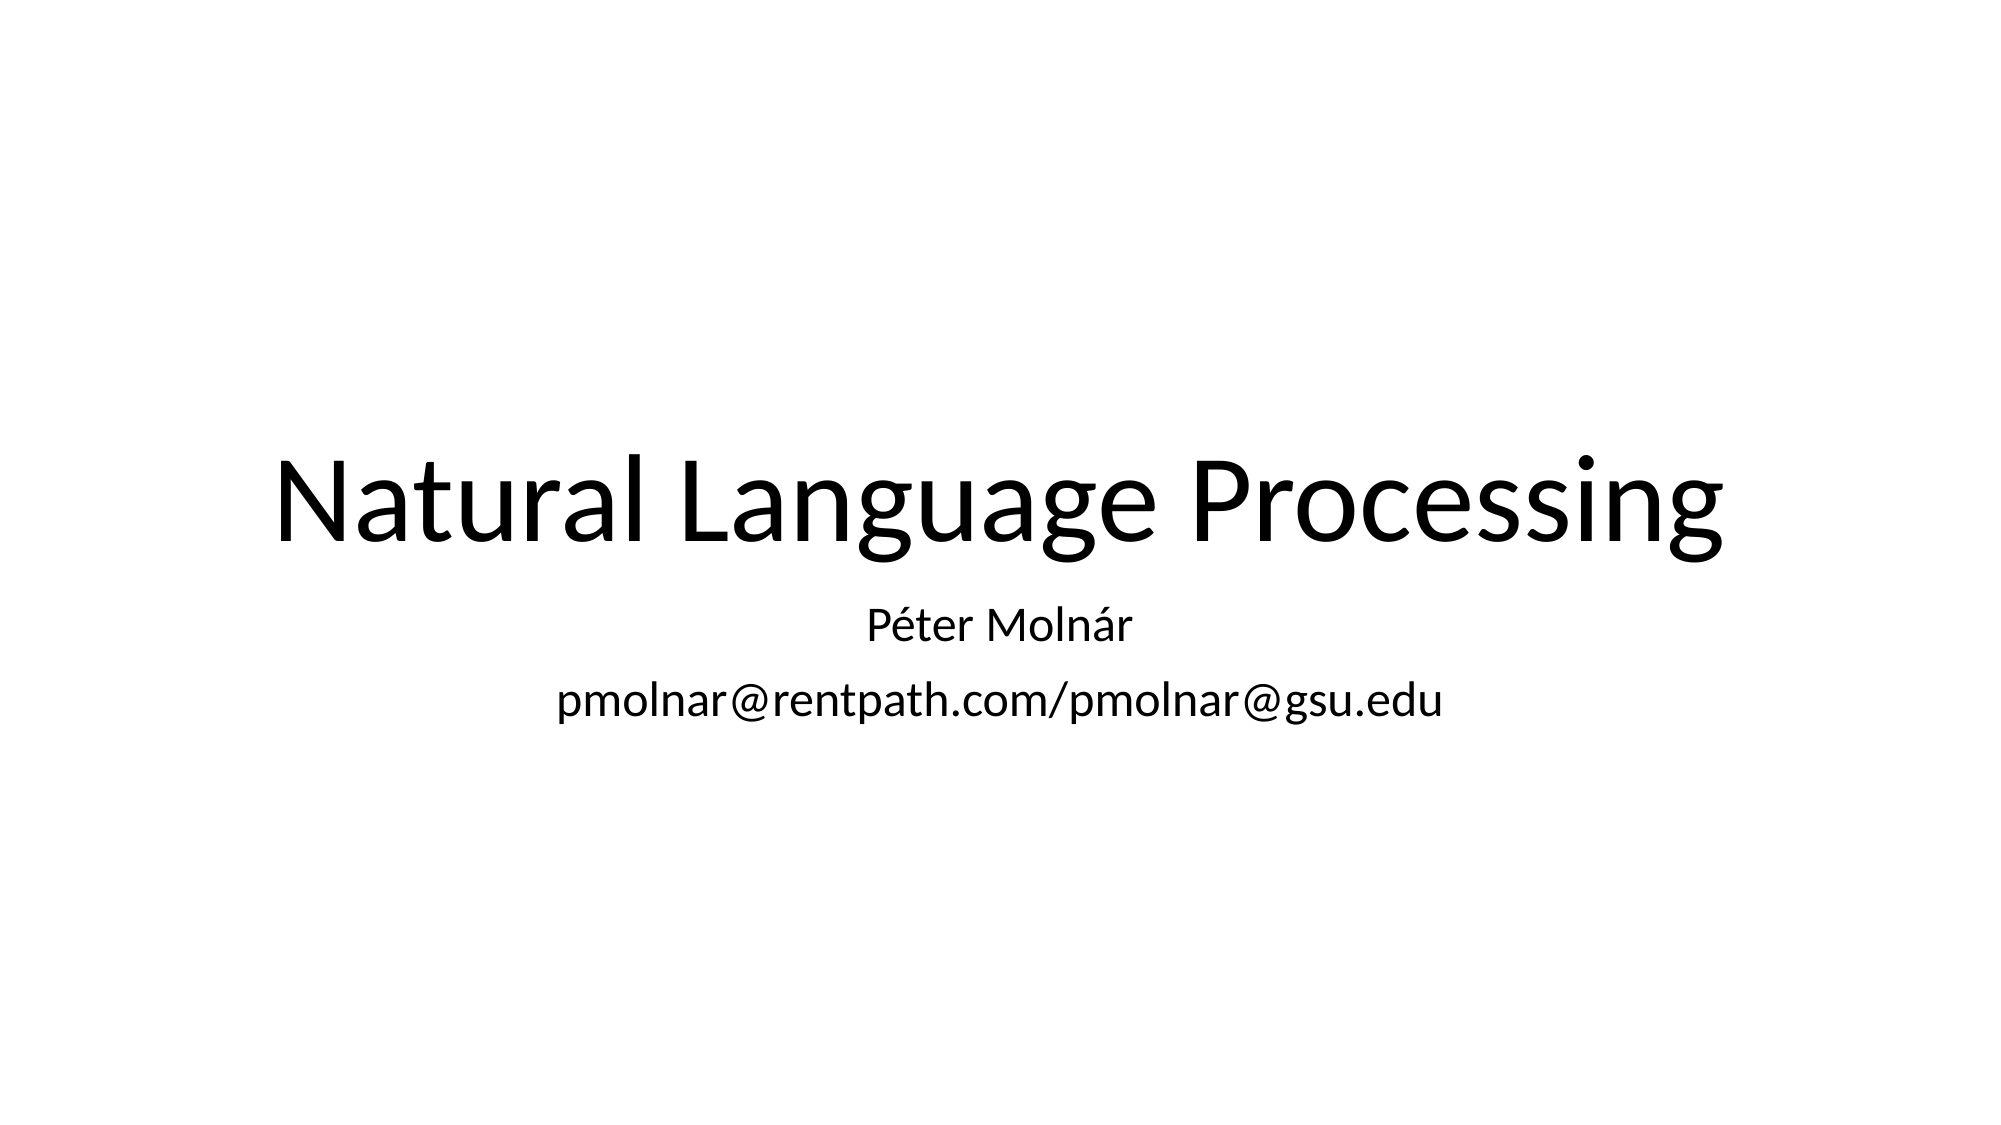

# Natural Language Processing
Péter Molnár
pmolnar@rentpath.com/pmolnar@gsu.edu